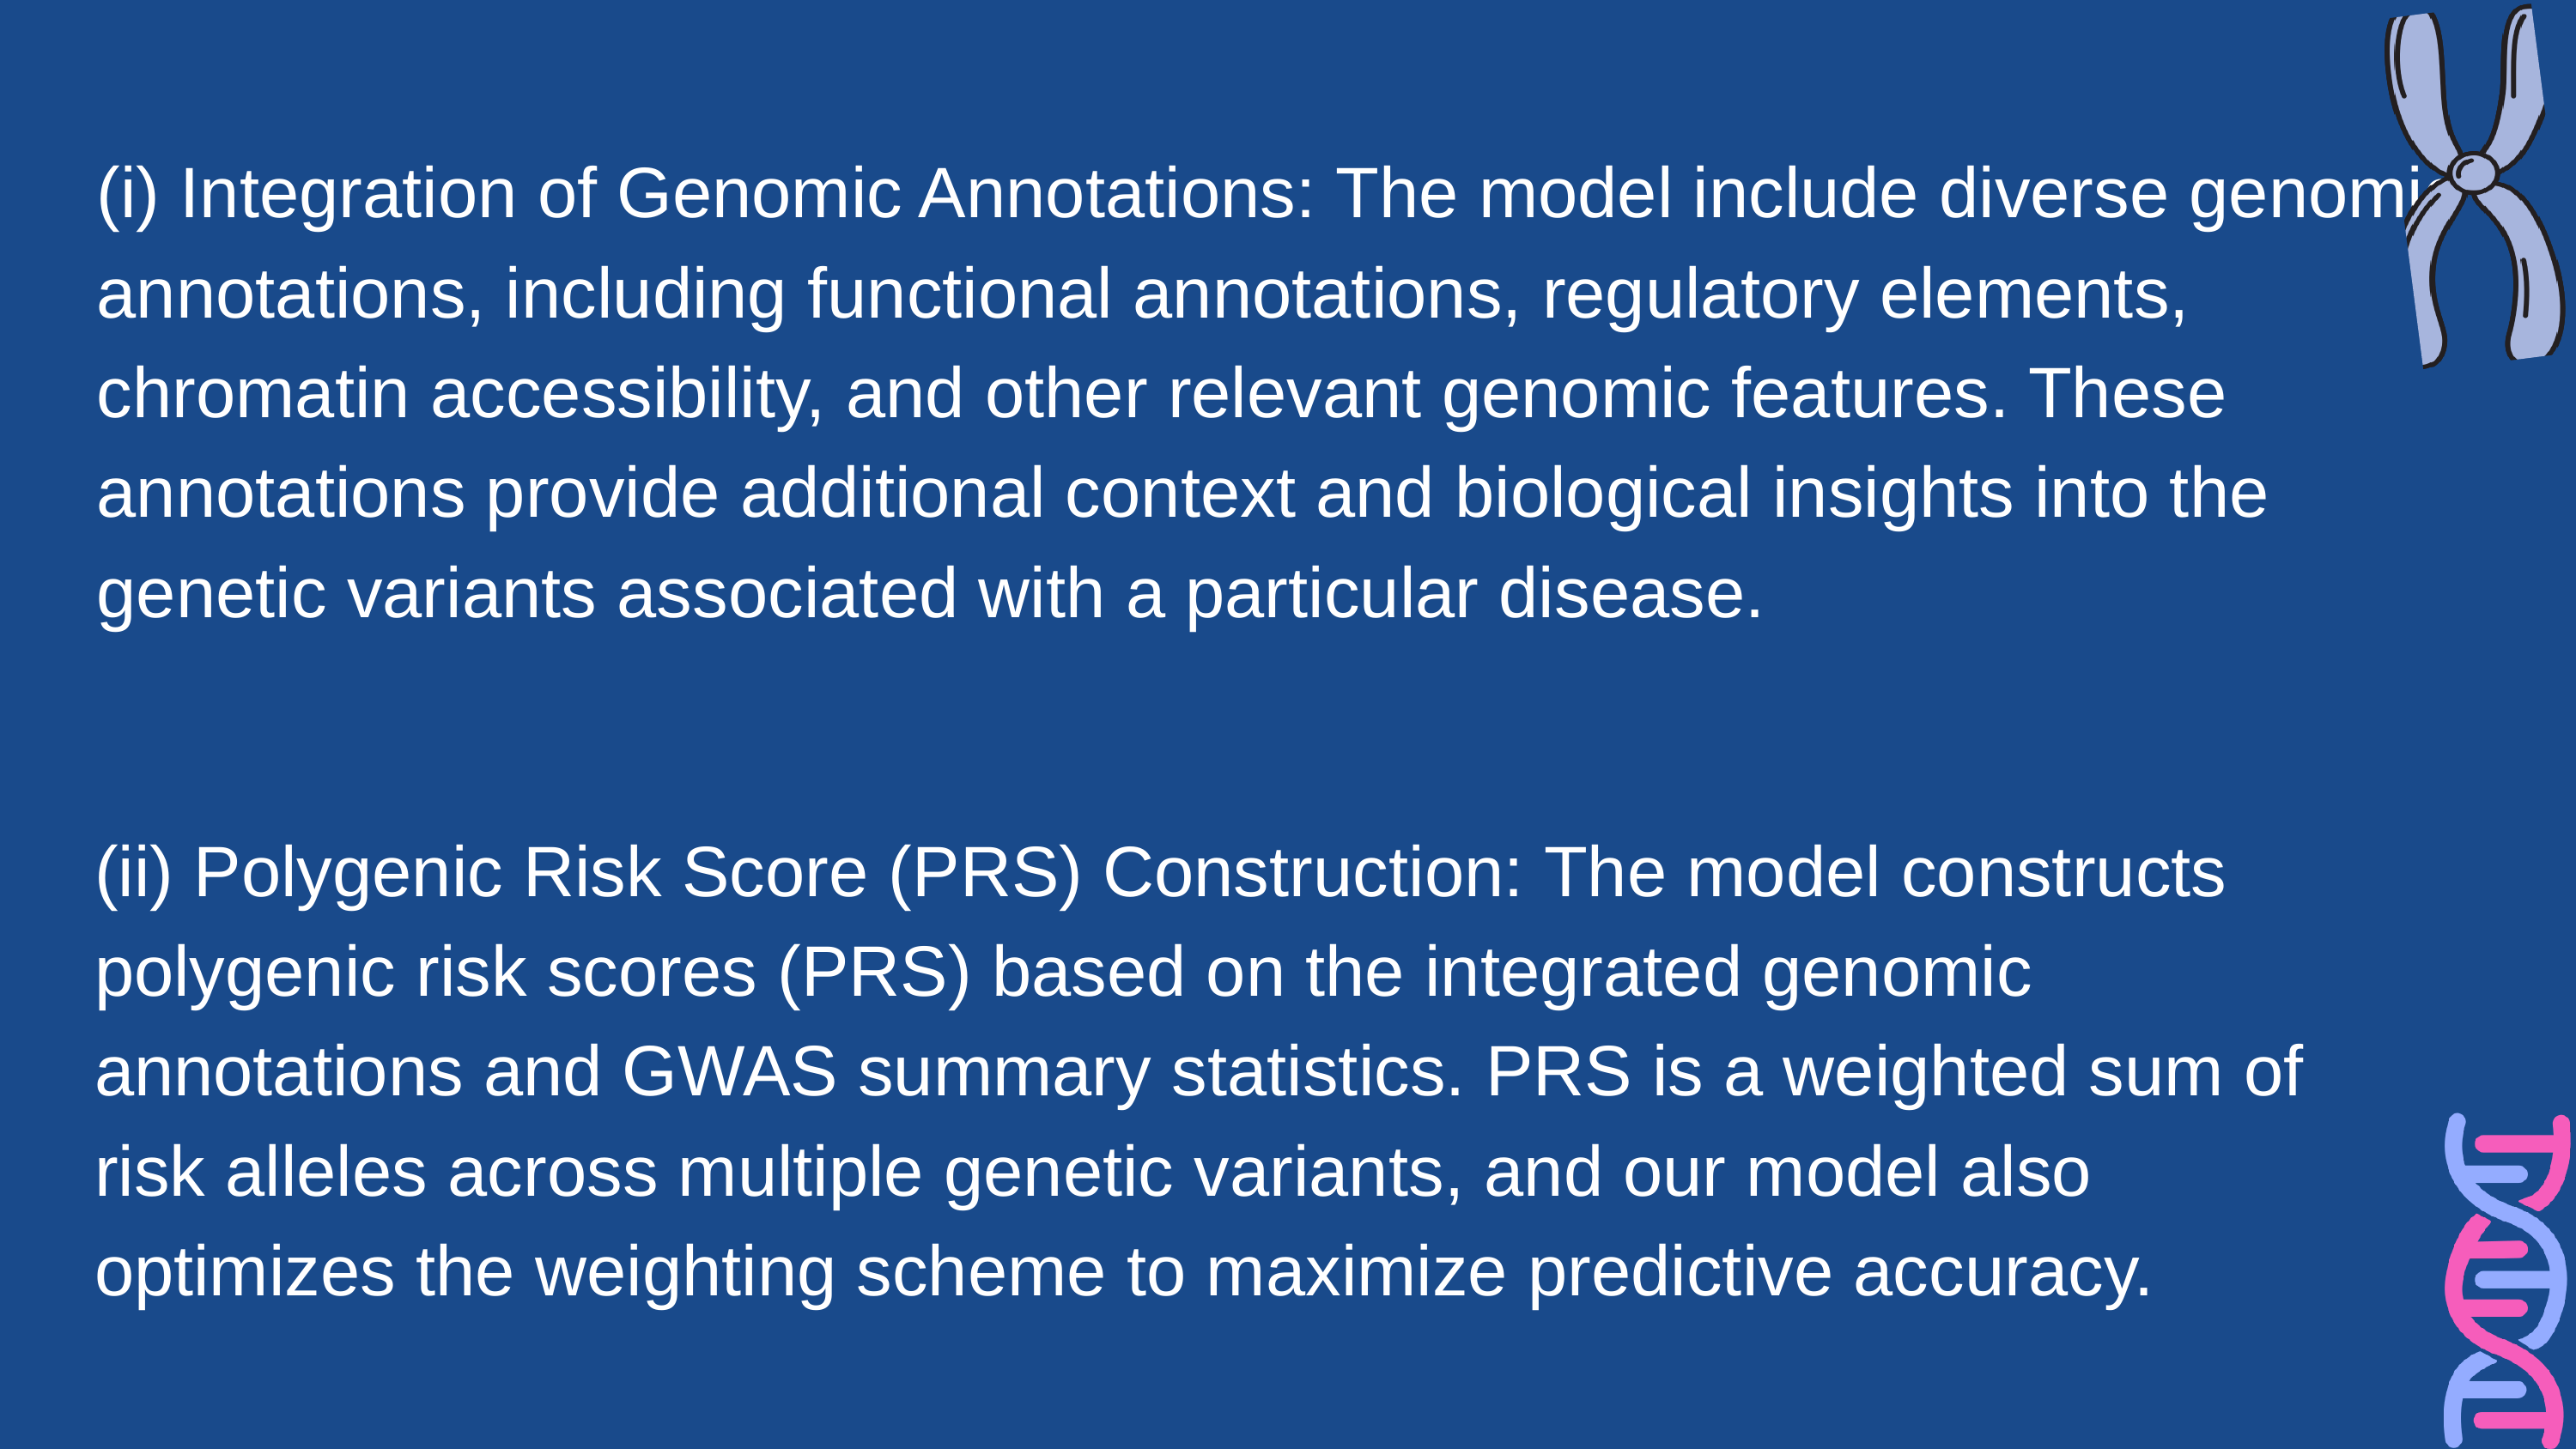

(i) Integration of Genomic Annotations: The model include diverse genomic annotations, including functional annotations, regulatory elements, chromatin accessibility, and other relevant genomic features. These annotations provide additional context and biological insights into the genetic variants associated with a particular disease.
(ii) Polygenic Risk Score (PRS) Construction: The model constructs polygenic risk scores (PRS) based on the integrated genomic annotations and GWAS summary statistics. PRS is a weighted sum of risk alleles across multiple genetic variants, and our model also optimizes the weighting scheme to maximize predictive accuracy.